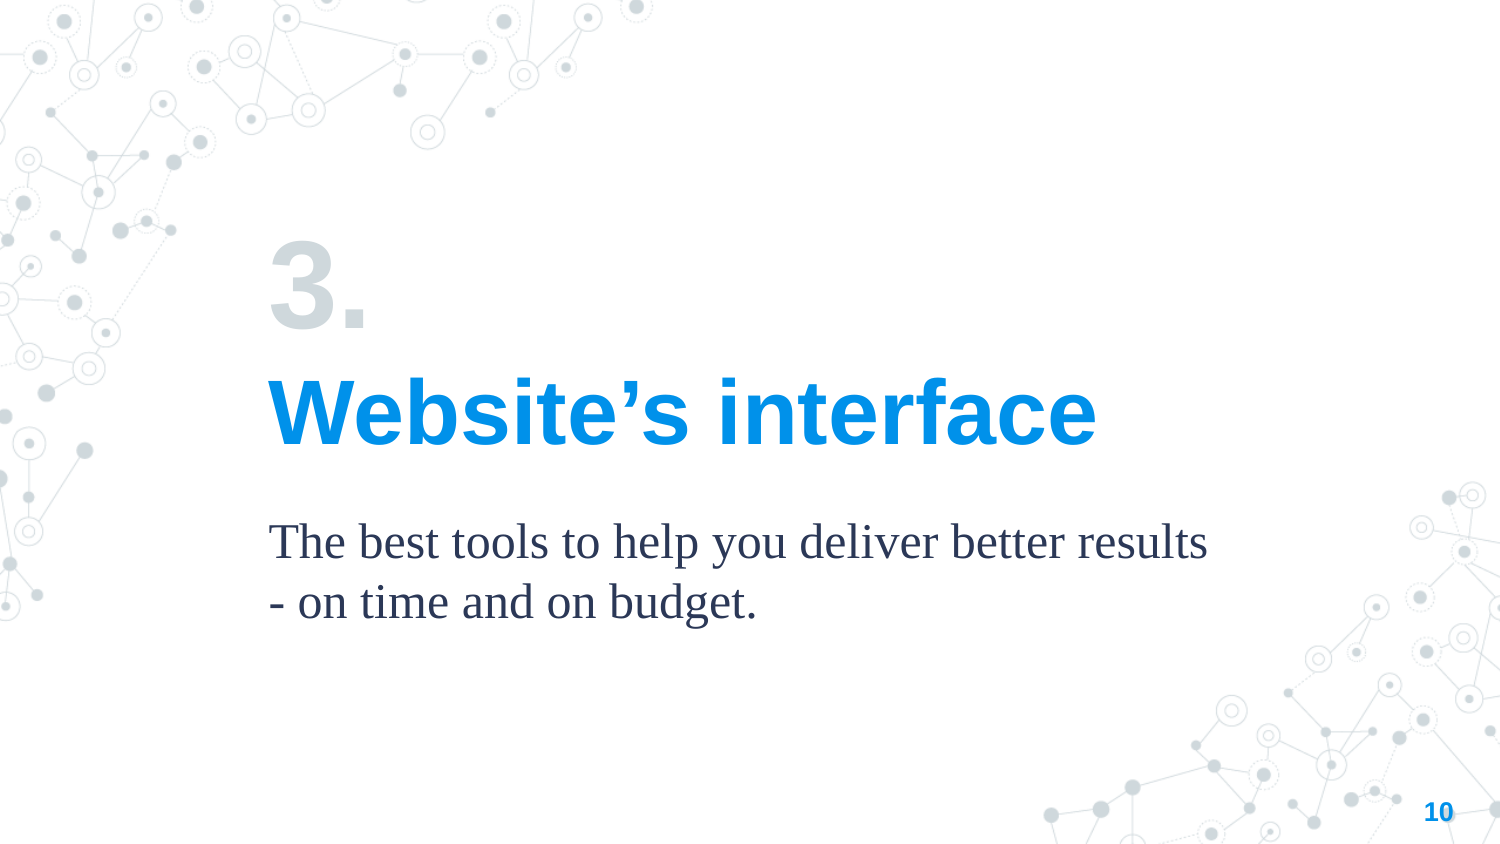

# 3.
Website’s interface
The best tools to help you deliver better results - on time and on budget.
10